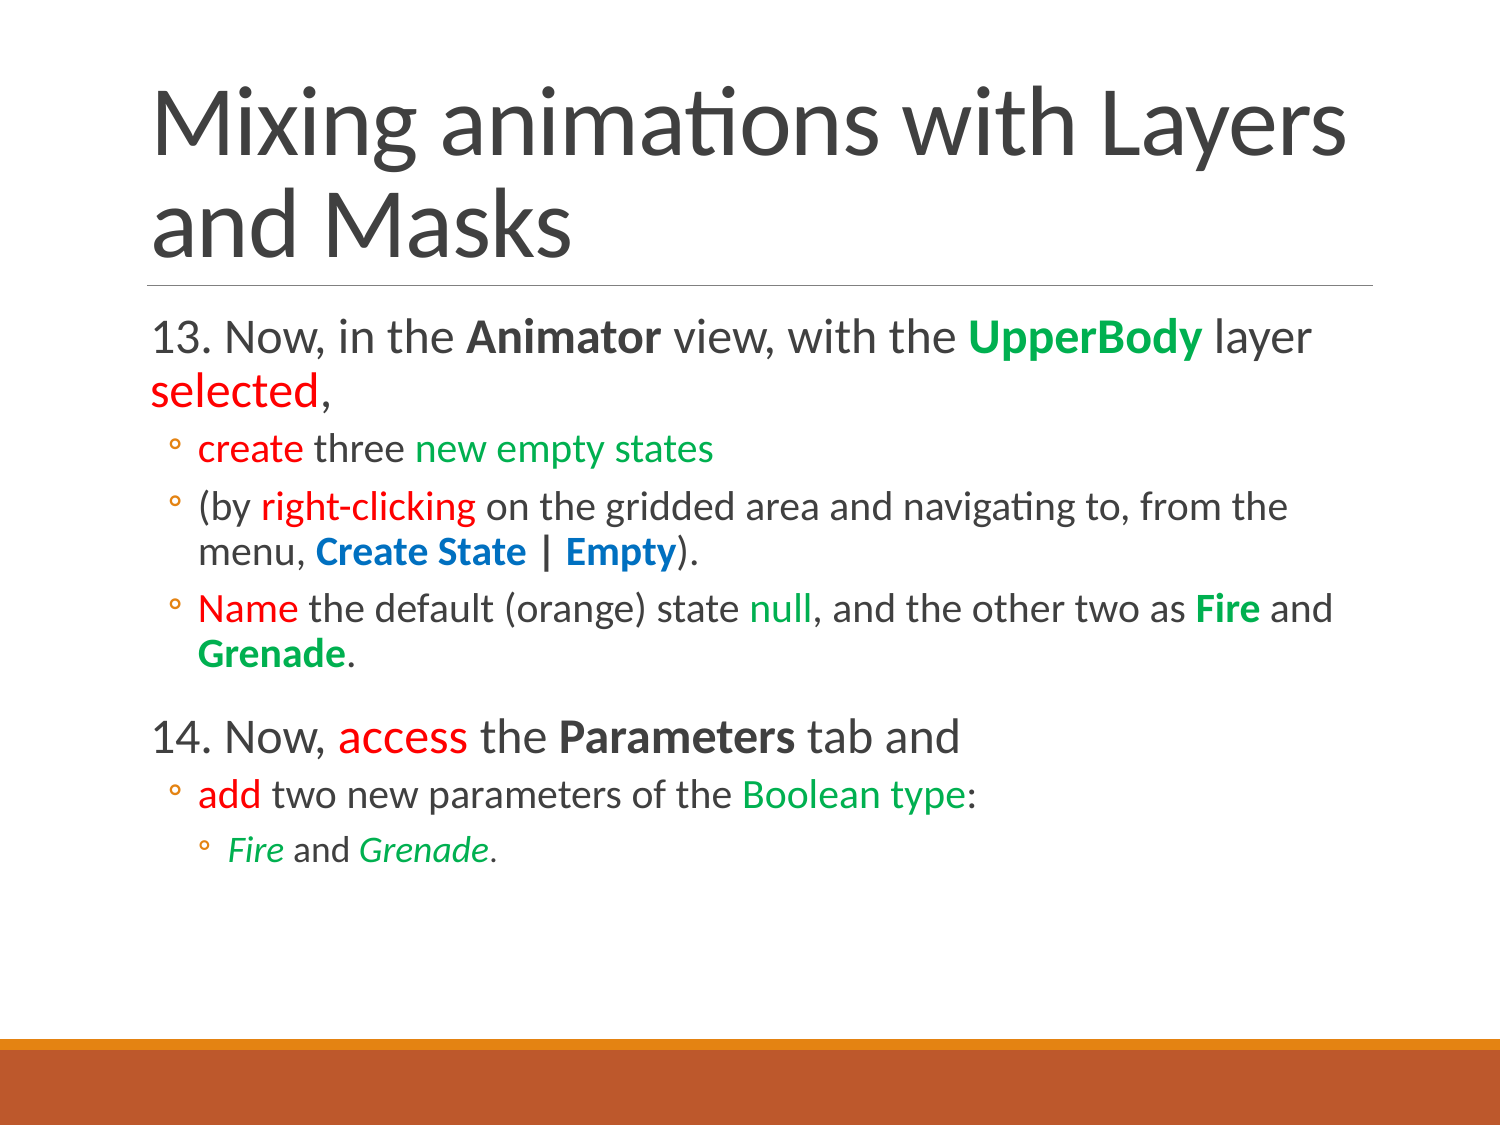

# Mixing animations with Layers and Masks
13. Now, in the Animator view, with the UpperBody layer selected,
create three new empty states
(by right-clicking on the gridded area and navigating to, from the menu, Create State | Empty).
Name the default (orange) state null, and the other two as Fire and Grenade.
14. Now, access the Parameters tab and
add two new parameters of the Boolean type:
Fire and Grenade.